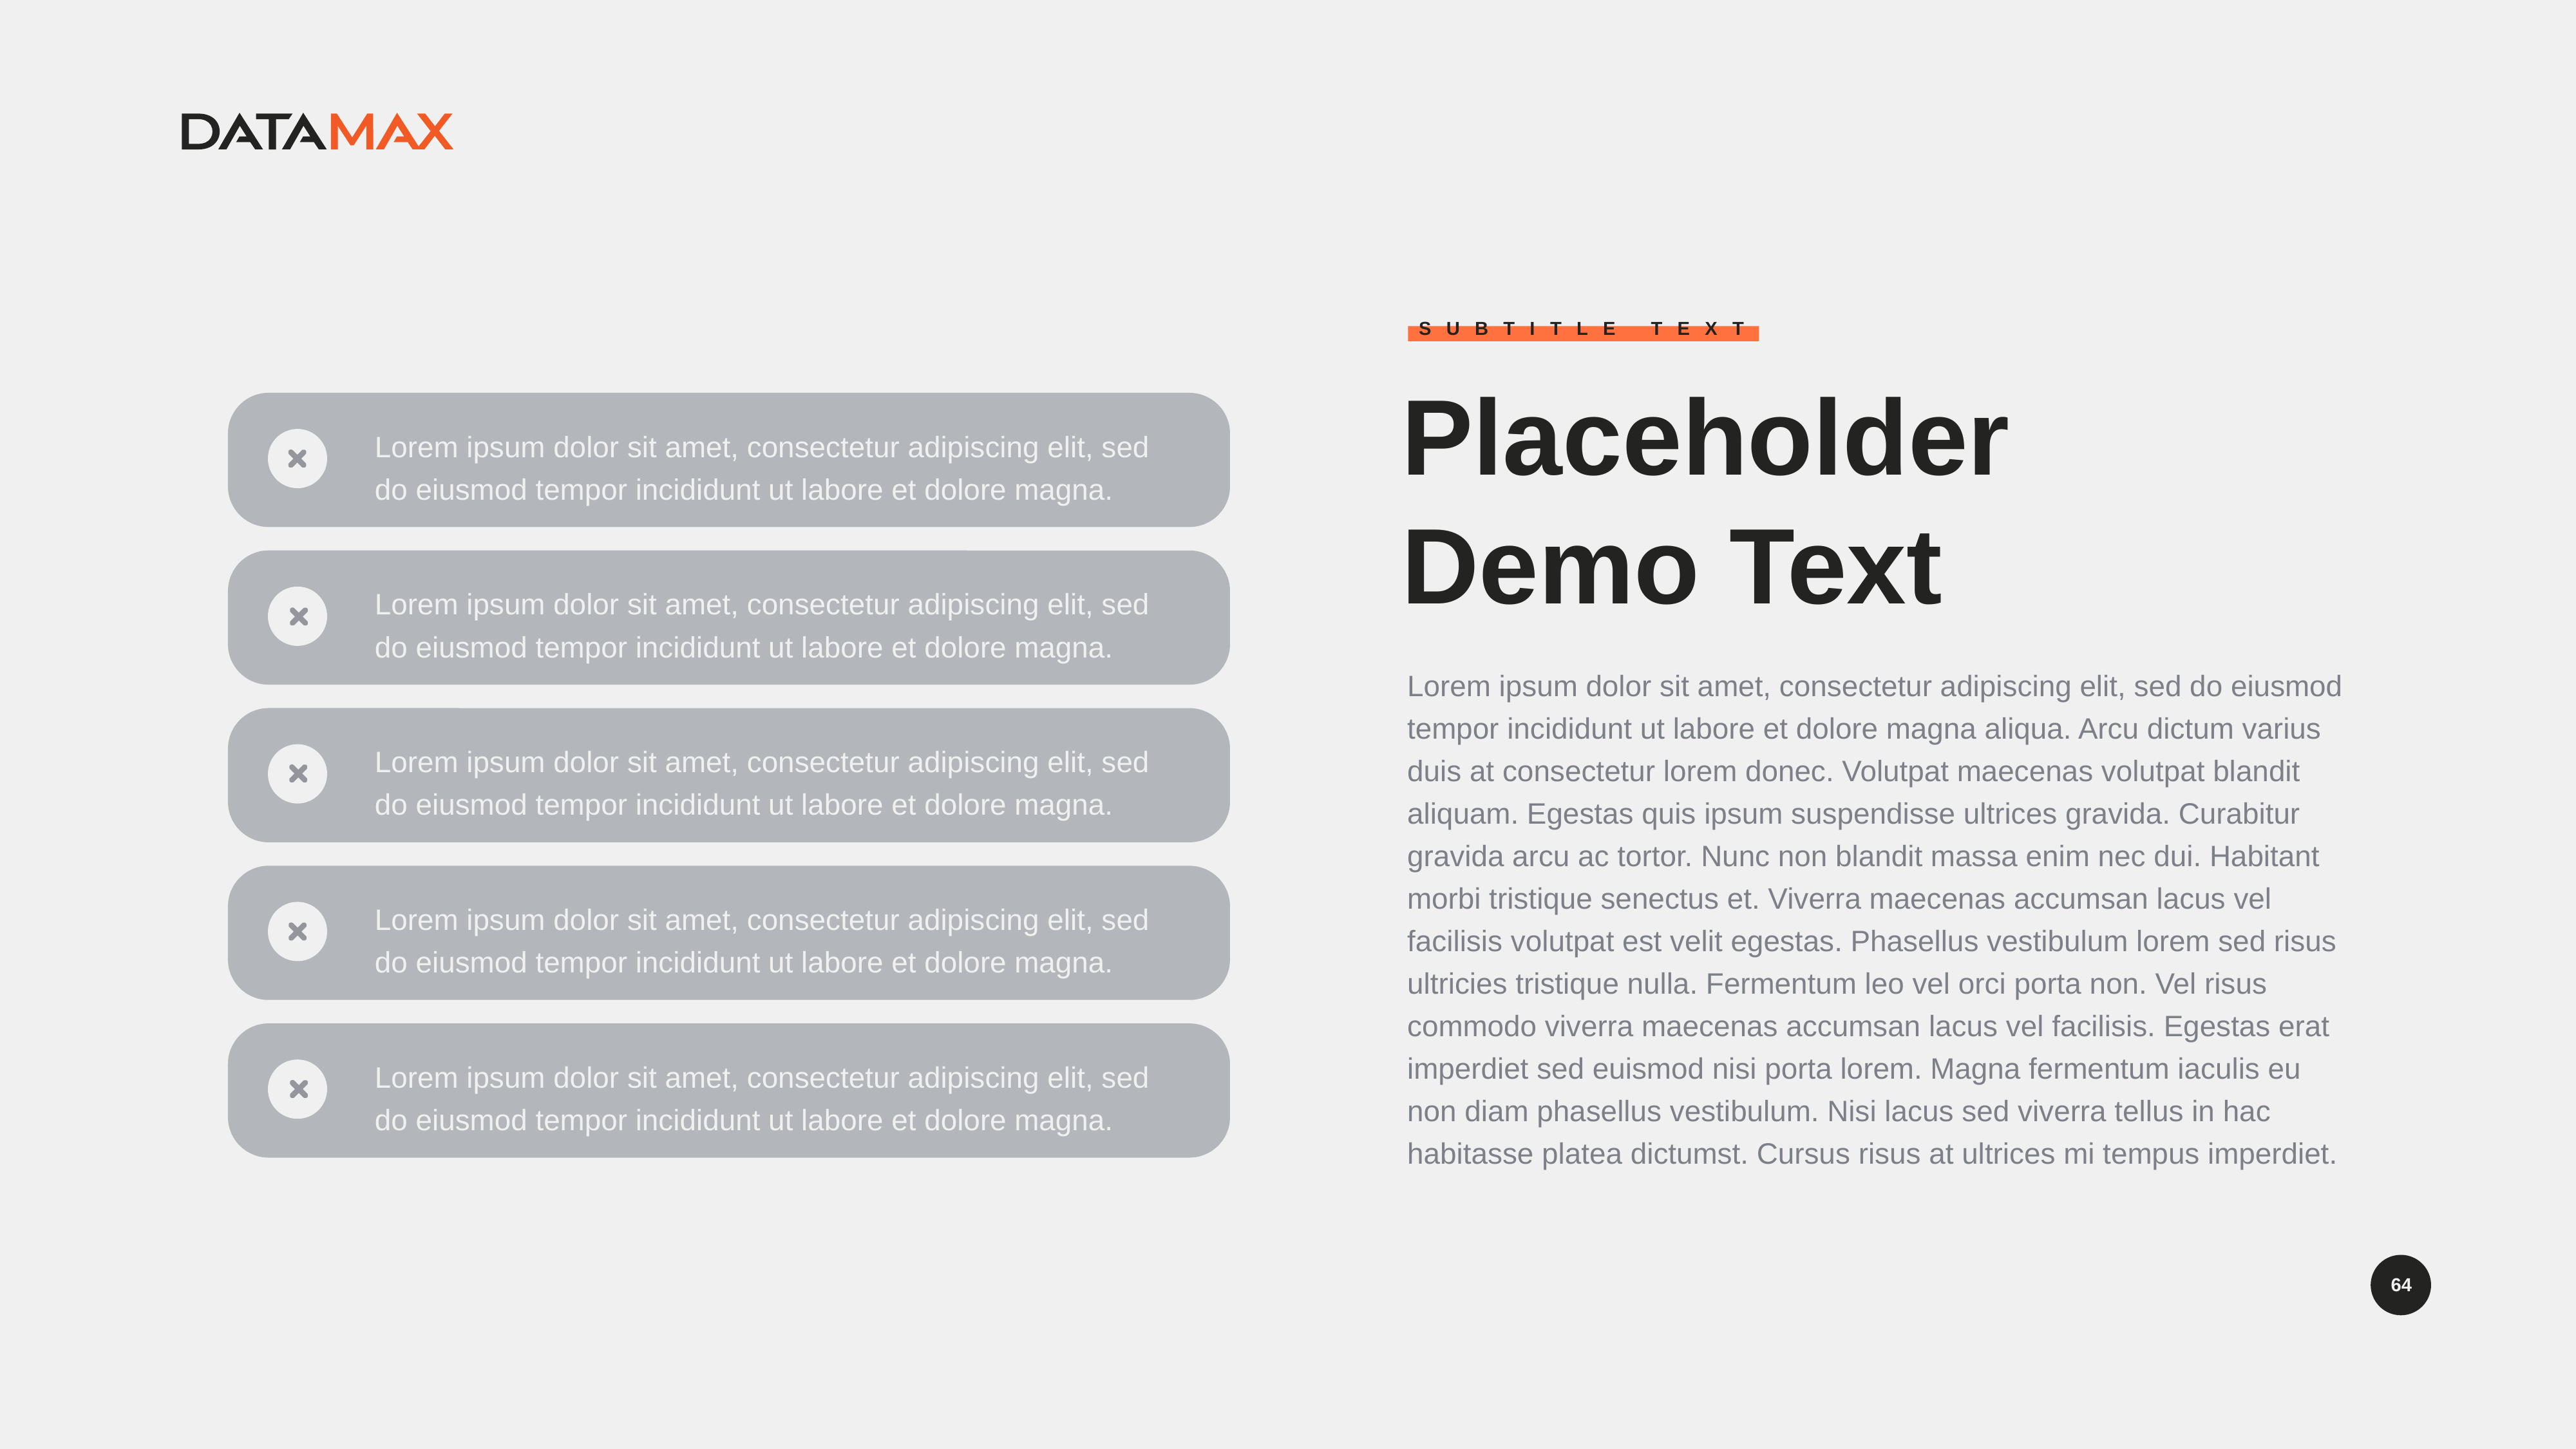

Subtitle Text

Placeholder Demo Text

Lorem ipsum dolor sit amet, consectetur adipiscing elit, sed do eiusmod tempor incididunt ut labore et dolore magna.

Lorem ipsum dolor sit amet, consectetur adipiscing elit, sed do eiusmod tempor incididunt ut labore et dolore magna.

Lorem ipsum dolor sit amet, consectetur adipiscing elit, sed do eiusmod tempor incididunt ut labore et dolore magna aliqua. Arcu dictum varius duis at consectetur lorem donec. Volutpat maecenas volutpat blandit aliquam. Egestas quis ipsum suspendisse ultrices gravida. Curabitur gravida arcu ac tortor. Nunc non blandit massa enim nec dui. Habitant morbi tristique senectus et. Viverra maecenas accumsan lacus vel facilisis volutpat est velit egestas. Phasellus vestibulum lorem sed risus ultricies tristique nulla. Fermentum leo vel orci porta non. Vel risus commodo viverra maecenas accumsan lacus vel facilisis. Egestas erat imperdiet sed euismod nisi porta lorem. Magna fermentum iaculis eu non diam phasellus vestibulum. Nisi lacus sed viverra tellus in hac habitasse platea dictumst. Cursus risus at ultrices mi tempus imperdiet.

Lorem ipsum dolor sit amet, consectetur adipiscing elit, sed do eiusmod tempor incididunt ut labore et dolore magna.

Lorem ipsum dolor sit amet, consectetur adipiscing elit, sed do eiusmod tempor incididunt ut labore et dolore magna.

Lorem ipsum dolor sit amet, consectetur adipiscing elit, sed do eiusmod tempor incididunt ut labore et dolore magna.

64